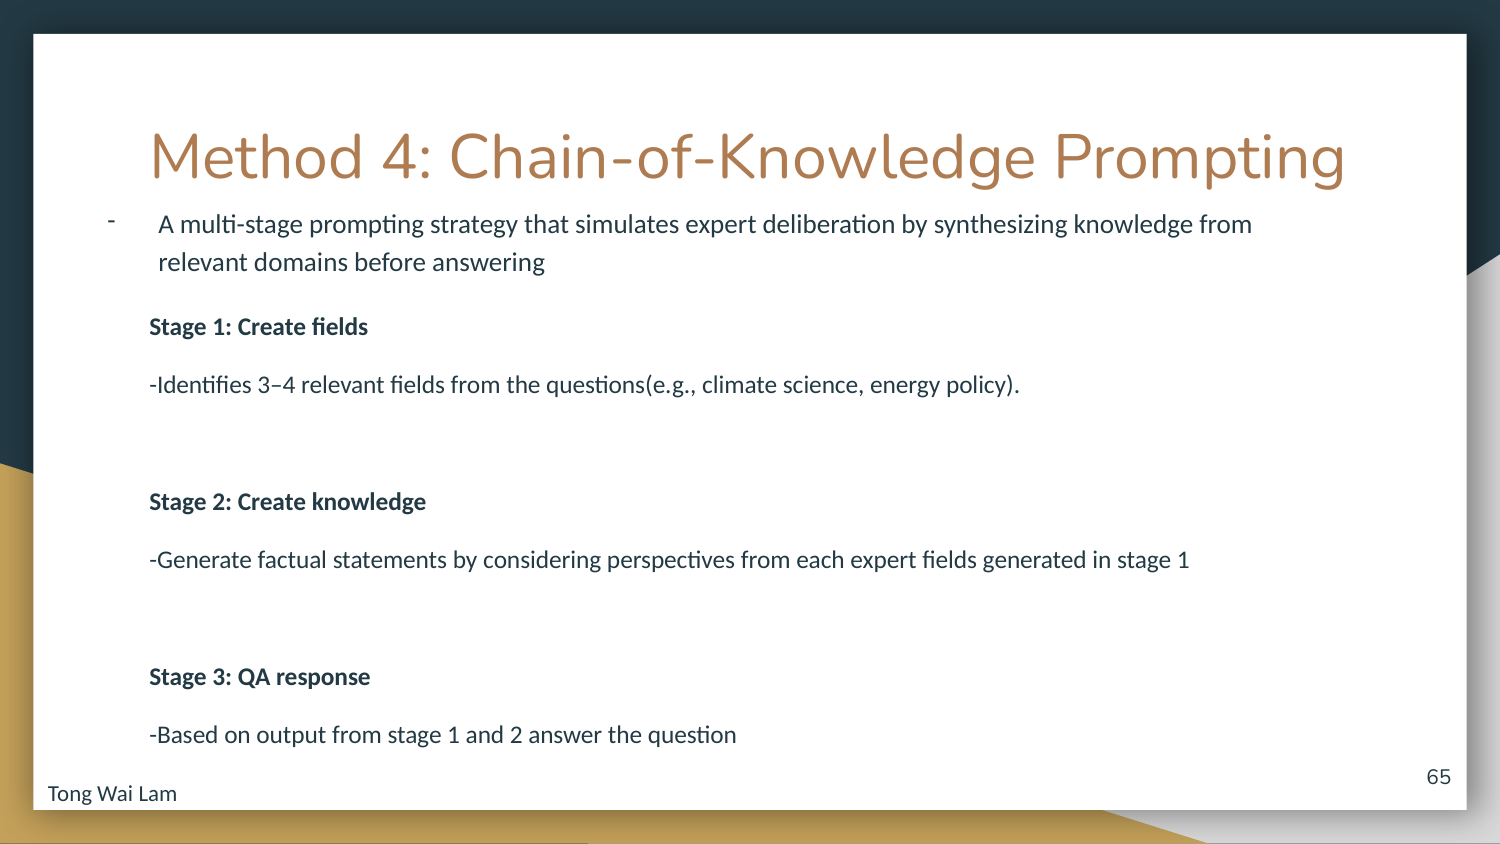

# Method 4: Chain-of-Knowledge Prompting
A multi-stage prompting strategy that simulates expert deliberation by synthesizing knowledge from relevant domains before answering
Stage 1: Create fields
-Identifies 3–4 relevant fields from the questions(e.g., climate science, energy policy).

Stage 2: Create knowledge
-Generate factual statements by considering perspectives from each expert fields generated in stage 1

Stage 3: QA response
-Based on output from stage 1 and 2 answer the question

65
Tong Wai Lam